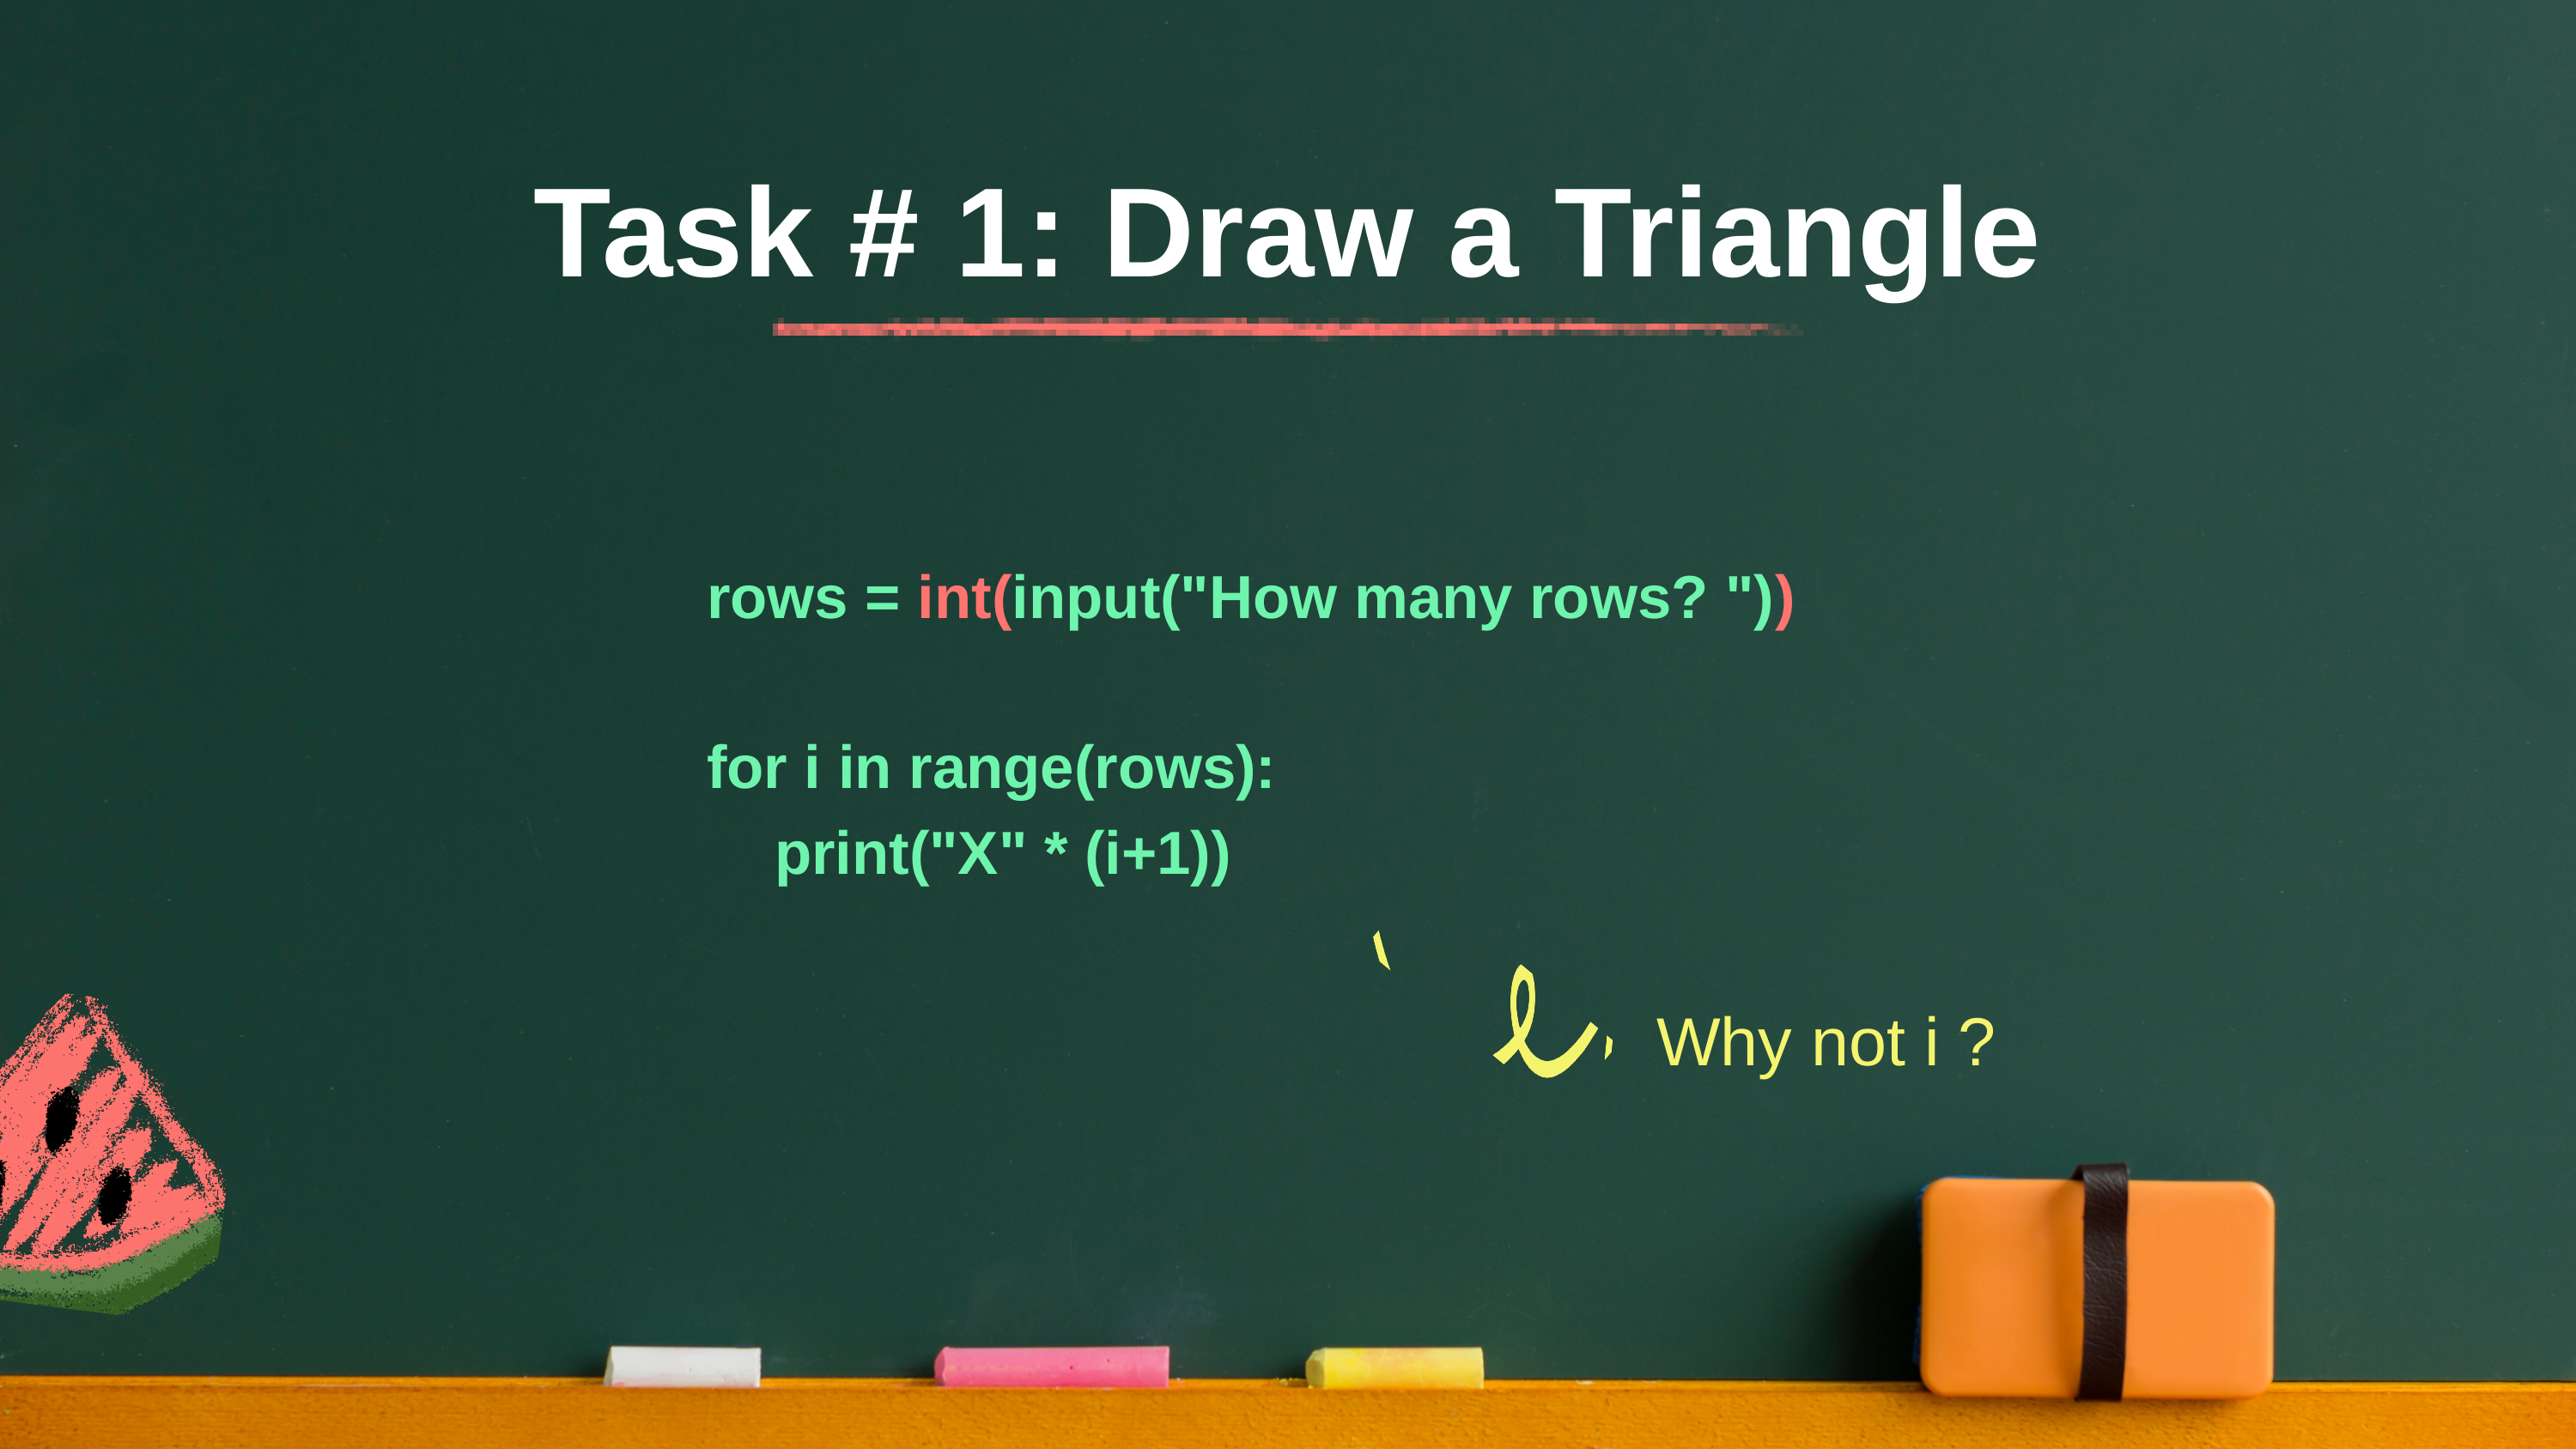

Task # 1: Draw a Triangle

rows = int(input("How many rows? "))

for i in range(rows):
    print("X" * (i+1))

Why not i ?